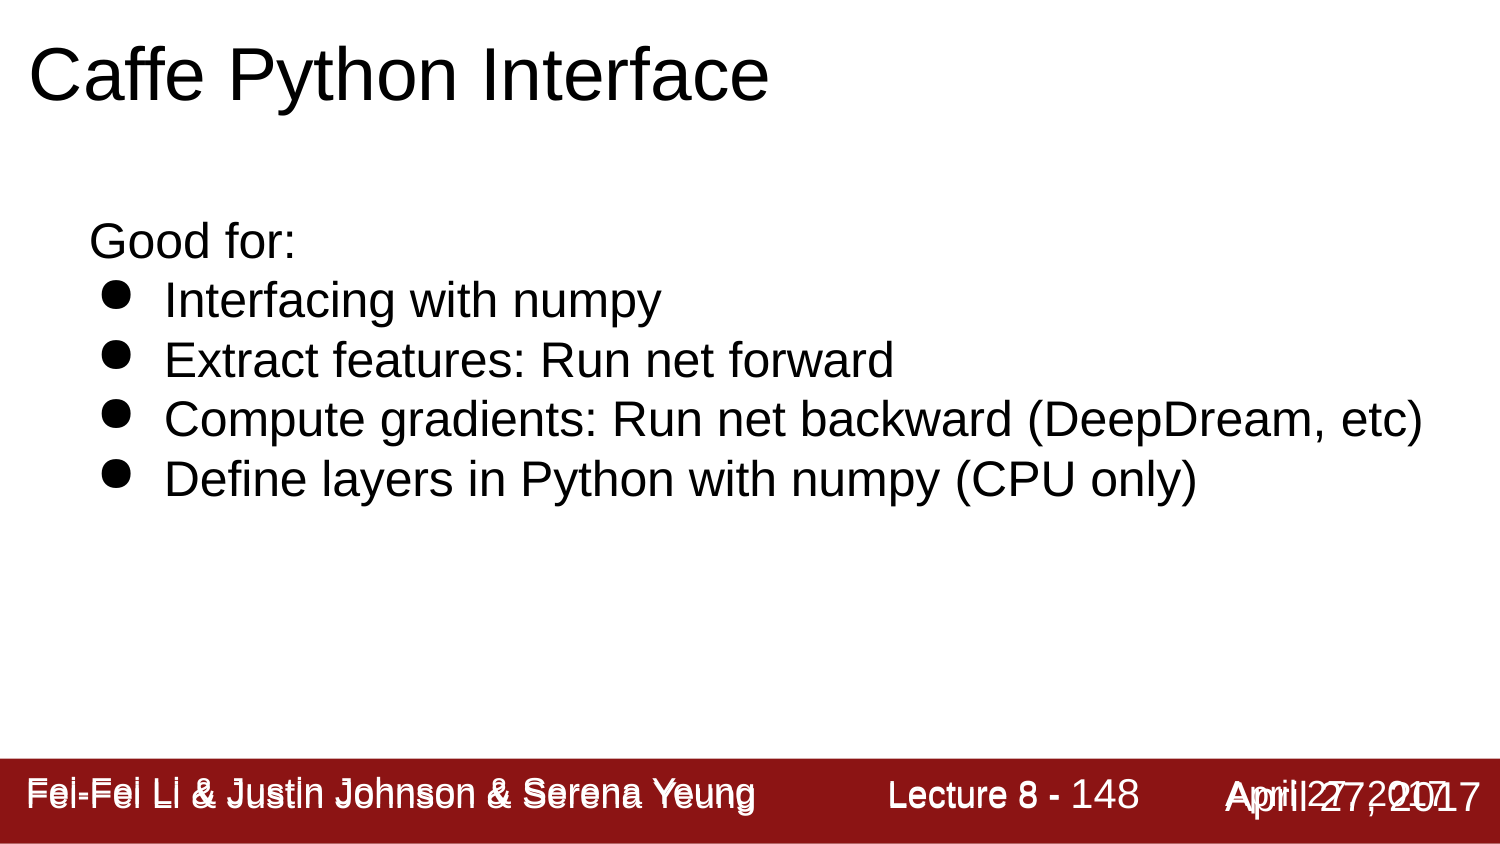

# Caffe Python Interface
Good for:
Interfacing with numpy
Extract features: Run net forward
Compute gradients: Run net backward (DeepDream, etc)
Define layers in Python with numpy (CPU only)
Lecture 8 - 148
April 27, 2017
Fei-Fei Li & Justin Johnson & Serena Yeung
Fei-Fei Li & Justin Johnson & Serena Yeung	Lecture 8 -	April 27, 2017